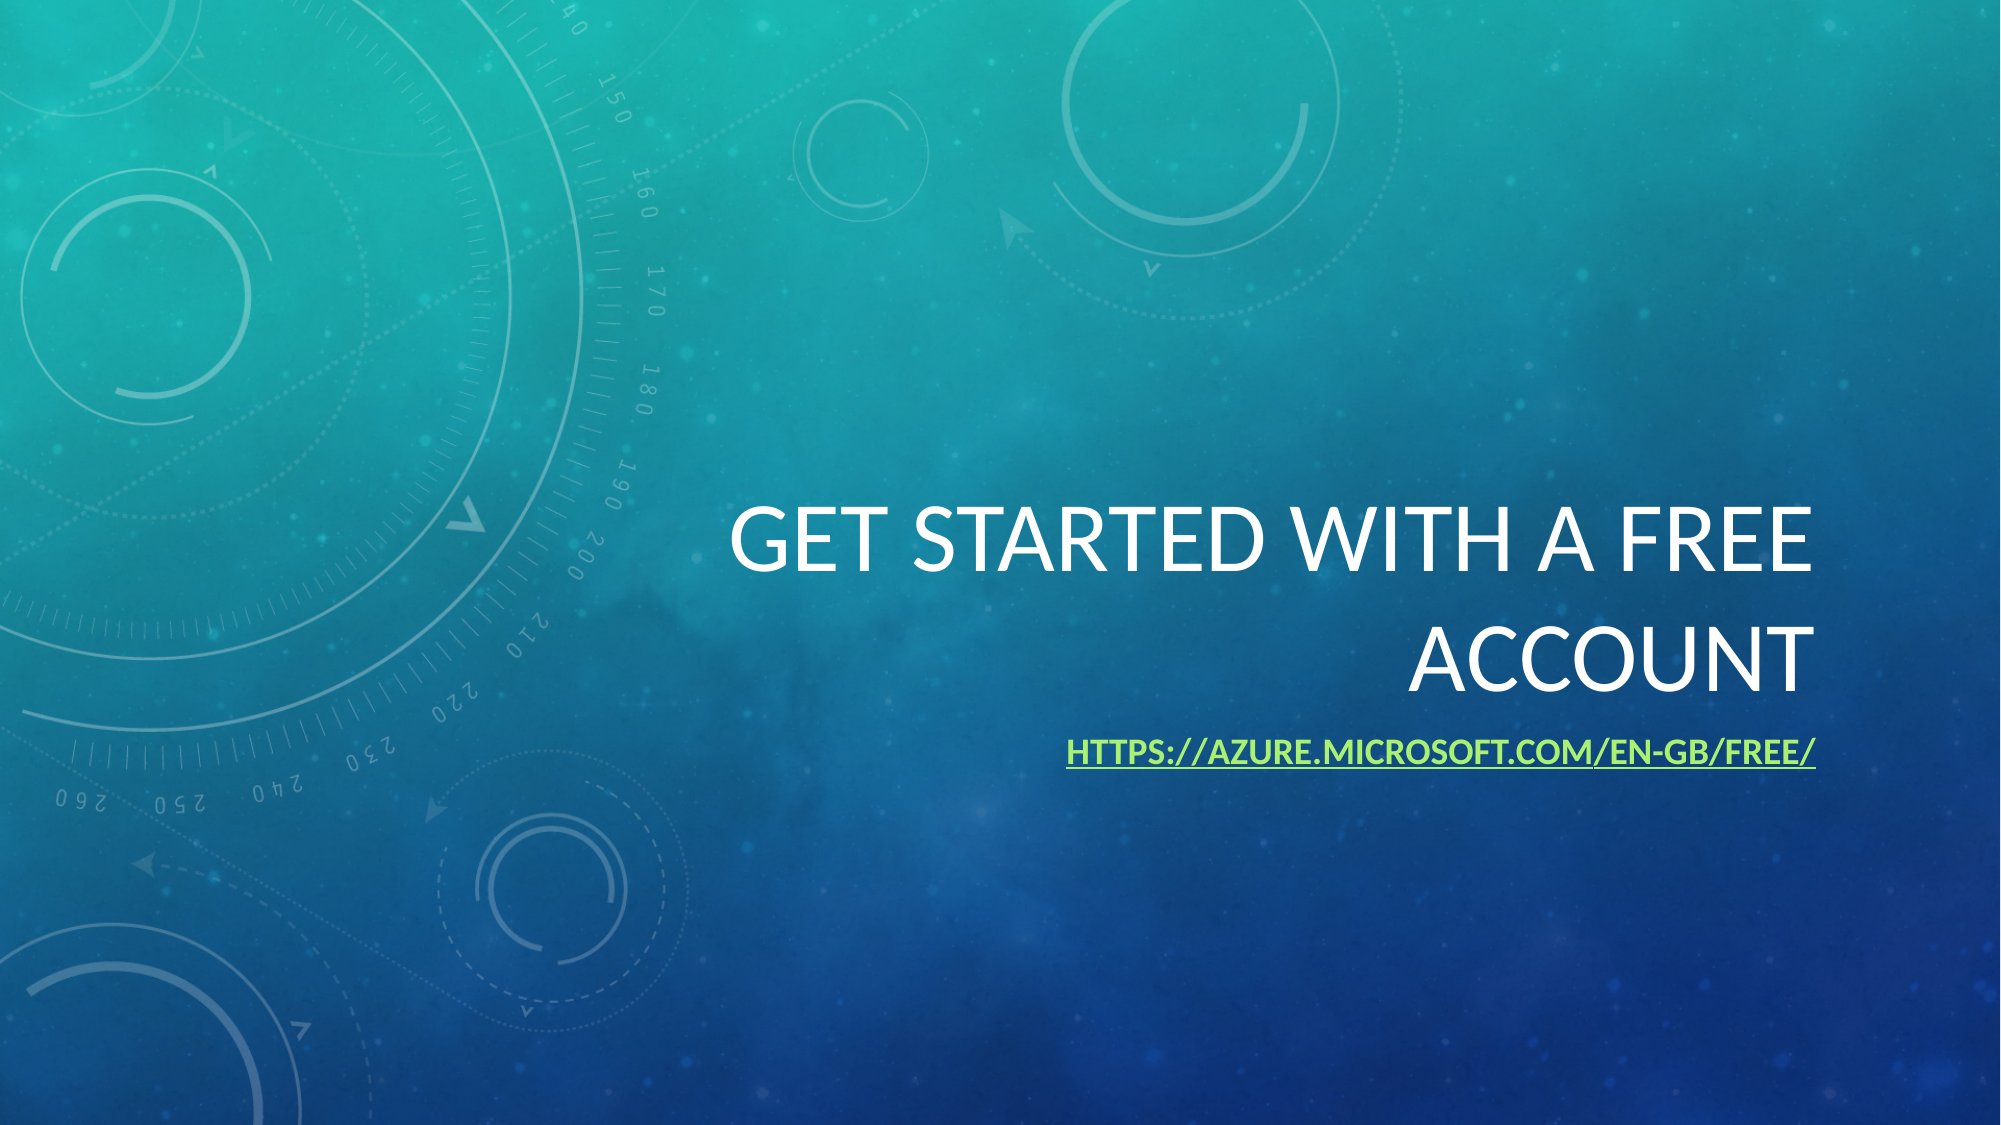

# Get started with a free Account
https://azure.microsoft.com/en-gb/free/